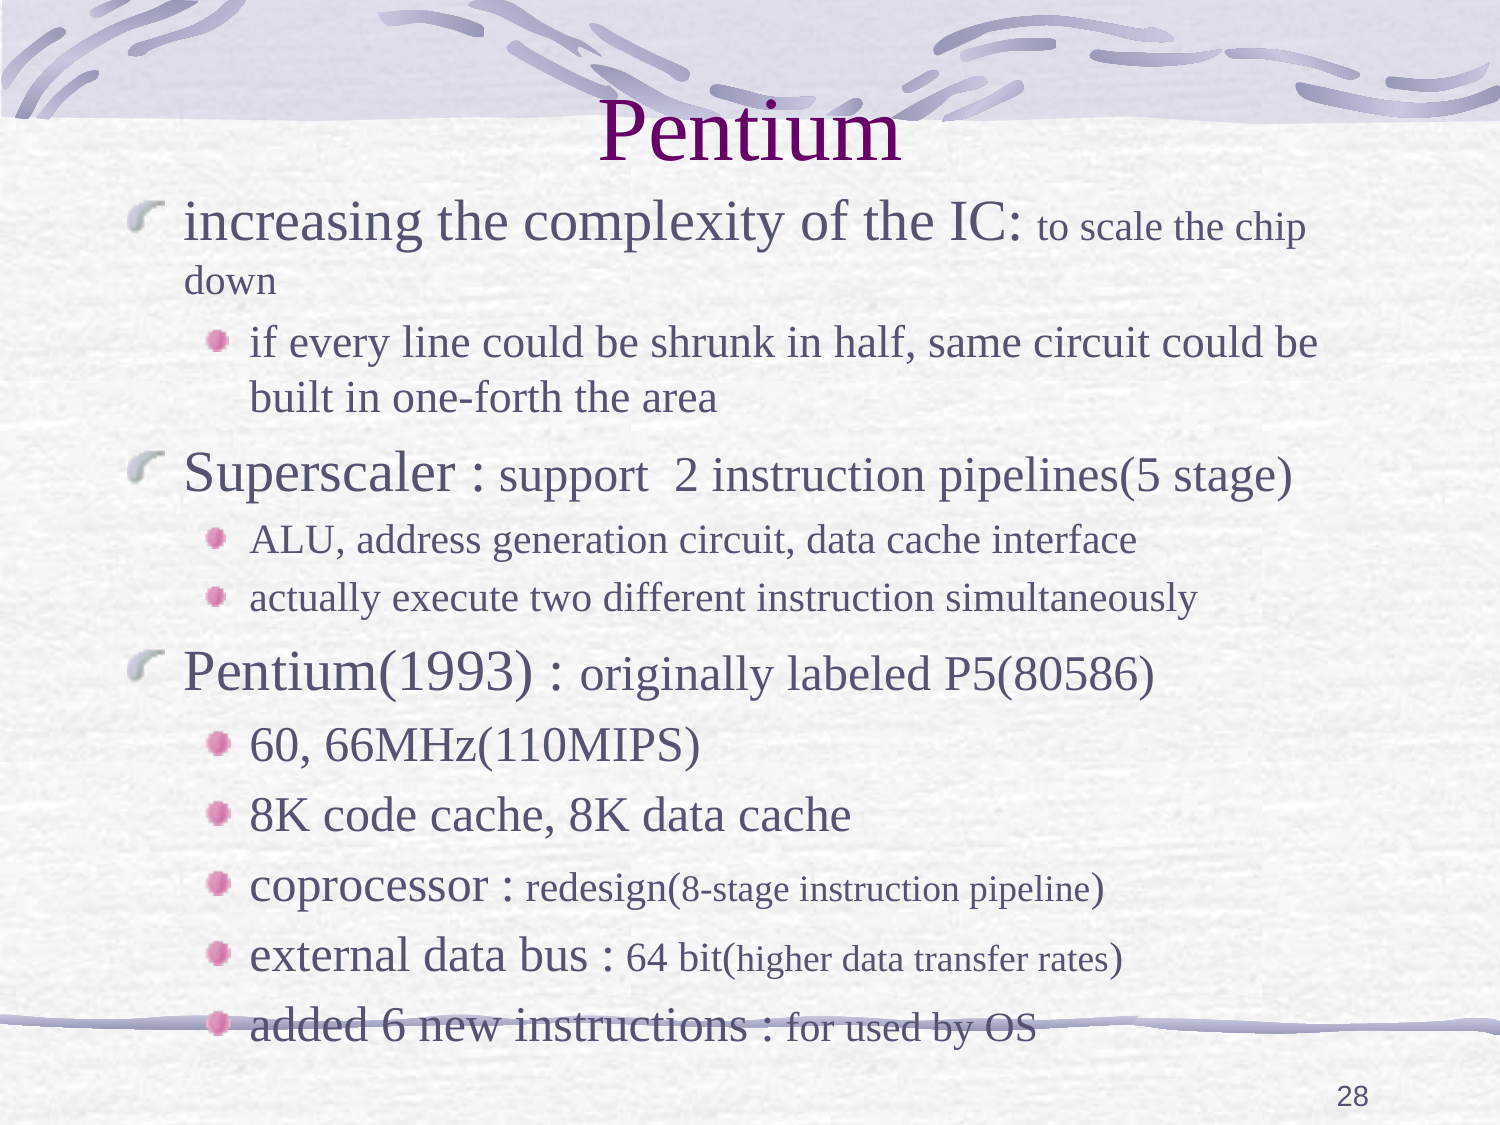

# Pentium
increasing the complexity of the IC: to scale the chip down
if every line could be shrunk in half, same circuit could be built in one-forth the area
Superscaler : support  2 instruction pipelines(5 stage)
ALU, address generation circuit, data cache interface
actually execute two different instruction simultaneously
Pentium(1993) : originally labeled P5(80586)
60, 66MHz(110MIPS)
8K code cache, 8K data cache
coprocessor : redesign(8-stage instruction pipeline)
external data bus : 64 bit(higher data transfer rates)
added 6 new instructions : for used by OS
28